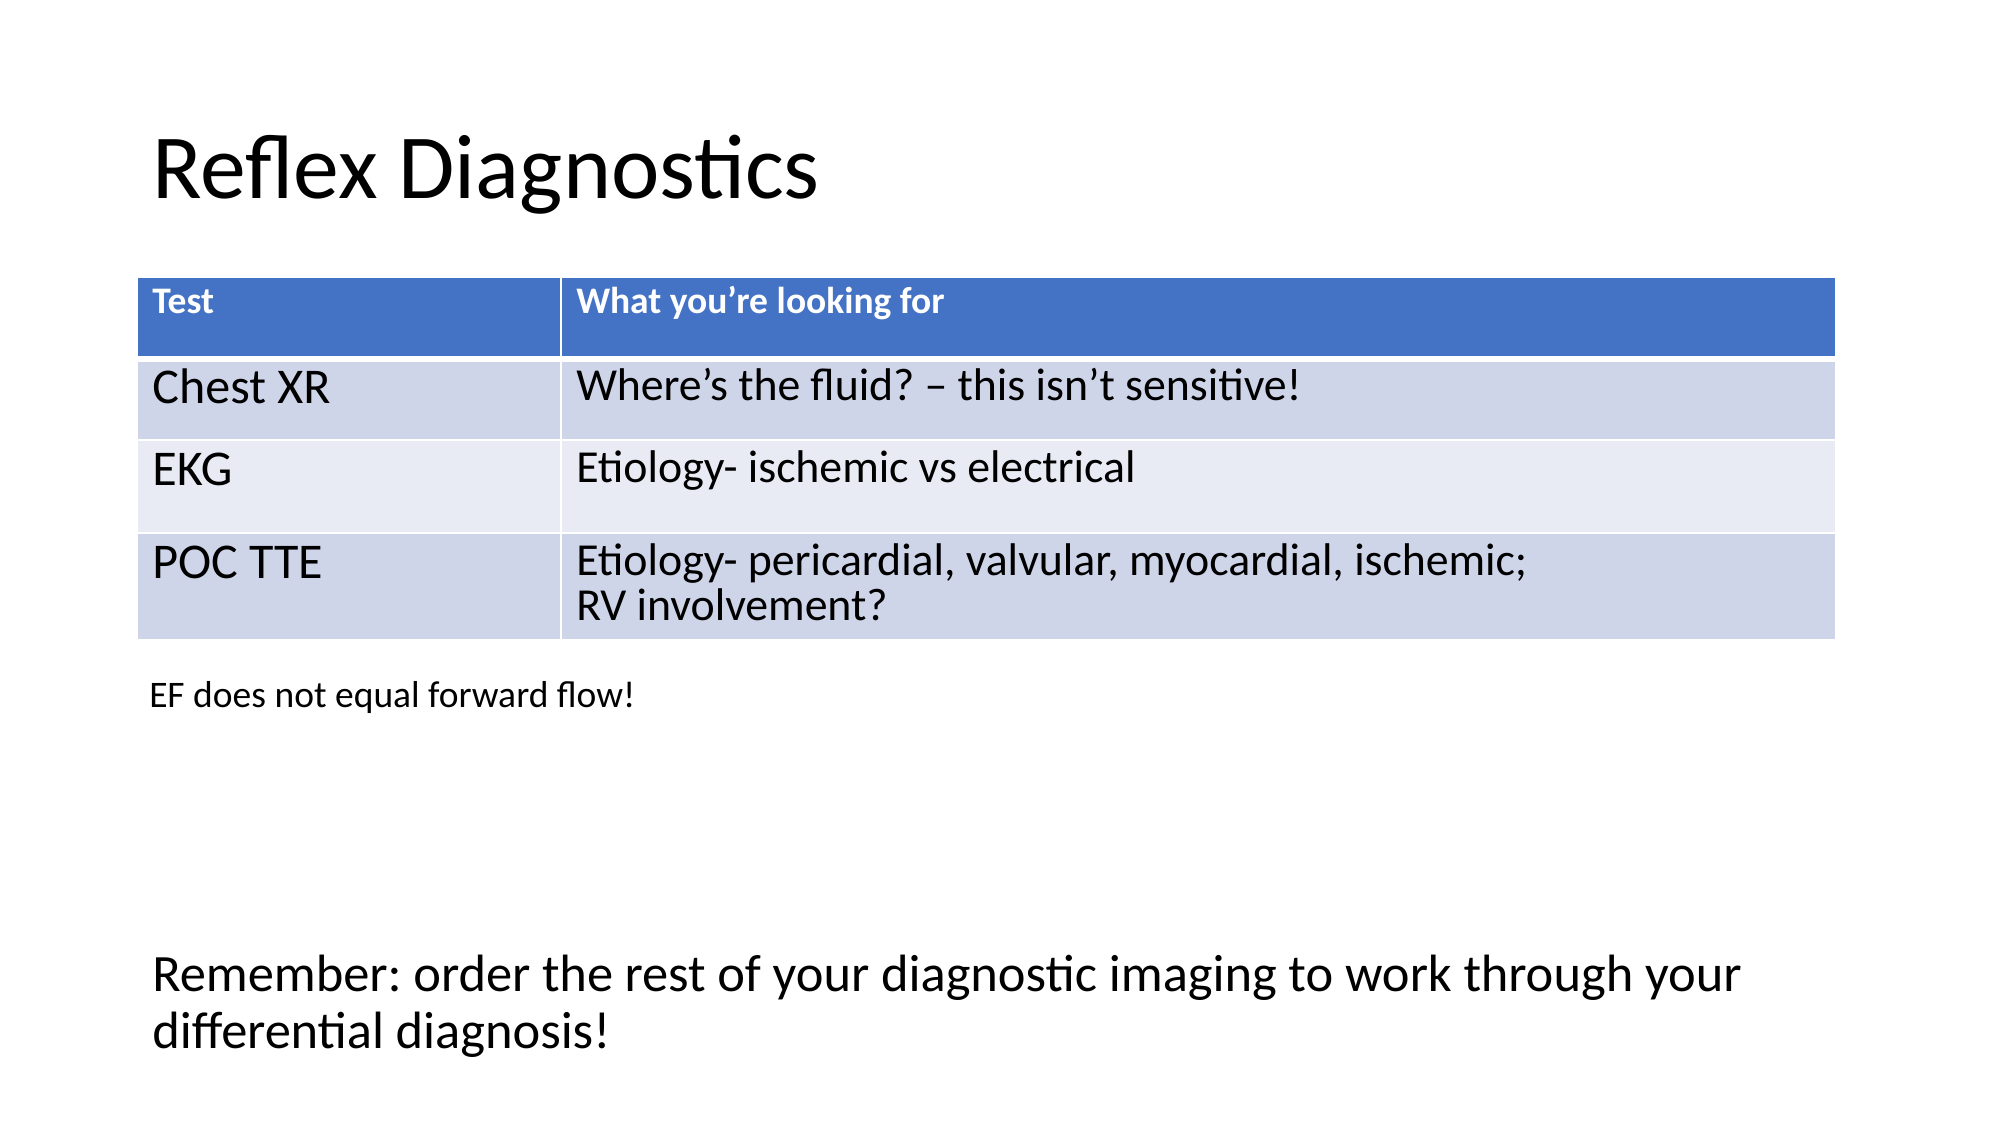

# Reflex Diagnostics
| Test | What you’re looking for |
| --- | --- |
| Chest XR | Where’s the fluid? – this isn’t sensitive! |
| EKG | Etiology- ischemic vs electrical |
| POC TTE | Etiology- pericardial, valvular, myocardial, ischemic; RV involvement? |
EF does not equal forward flow!
Remember: order the rest of your diagnostic imaging to work through your differential diagnosis!